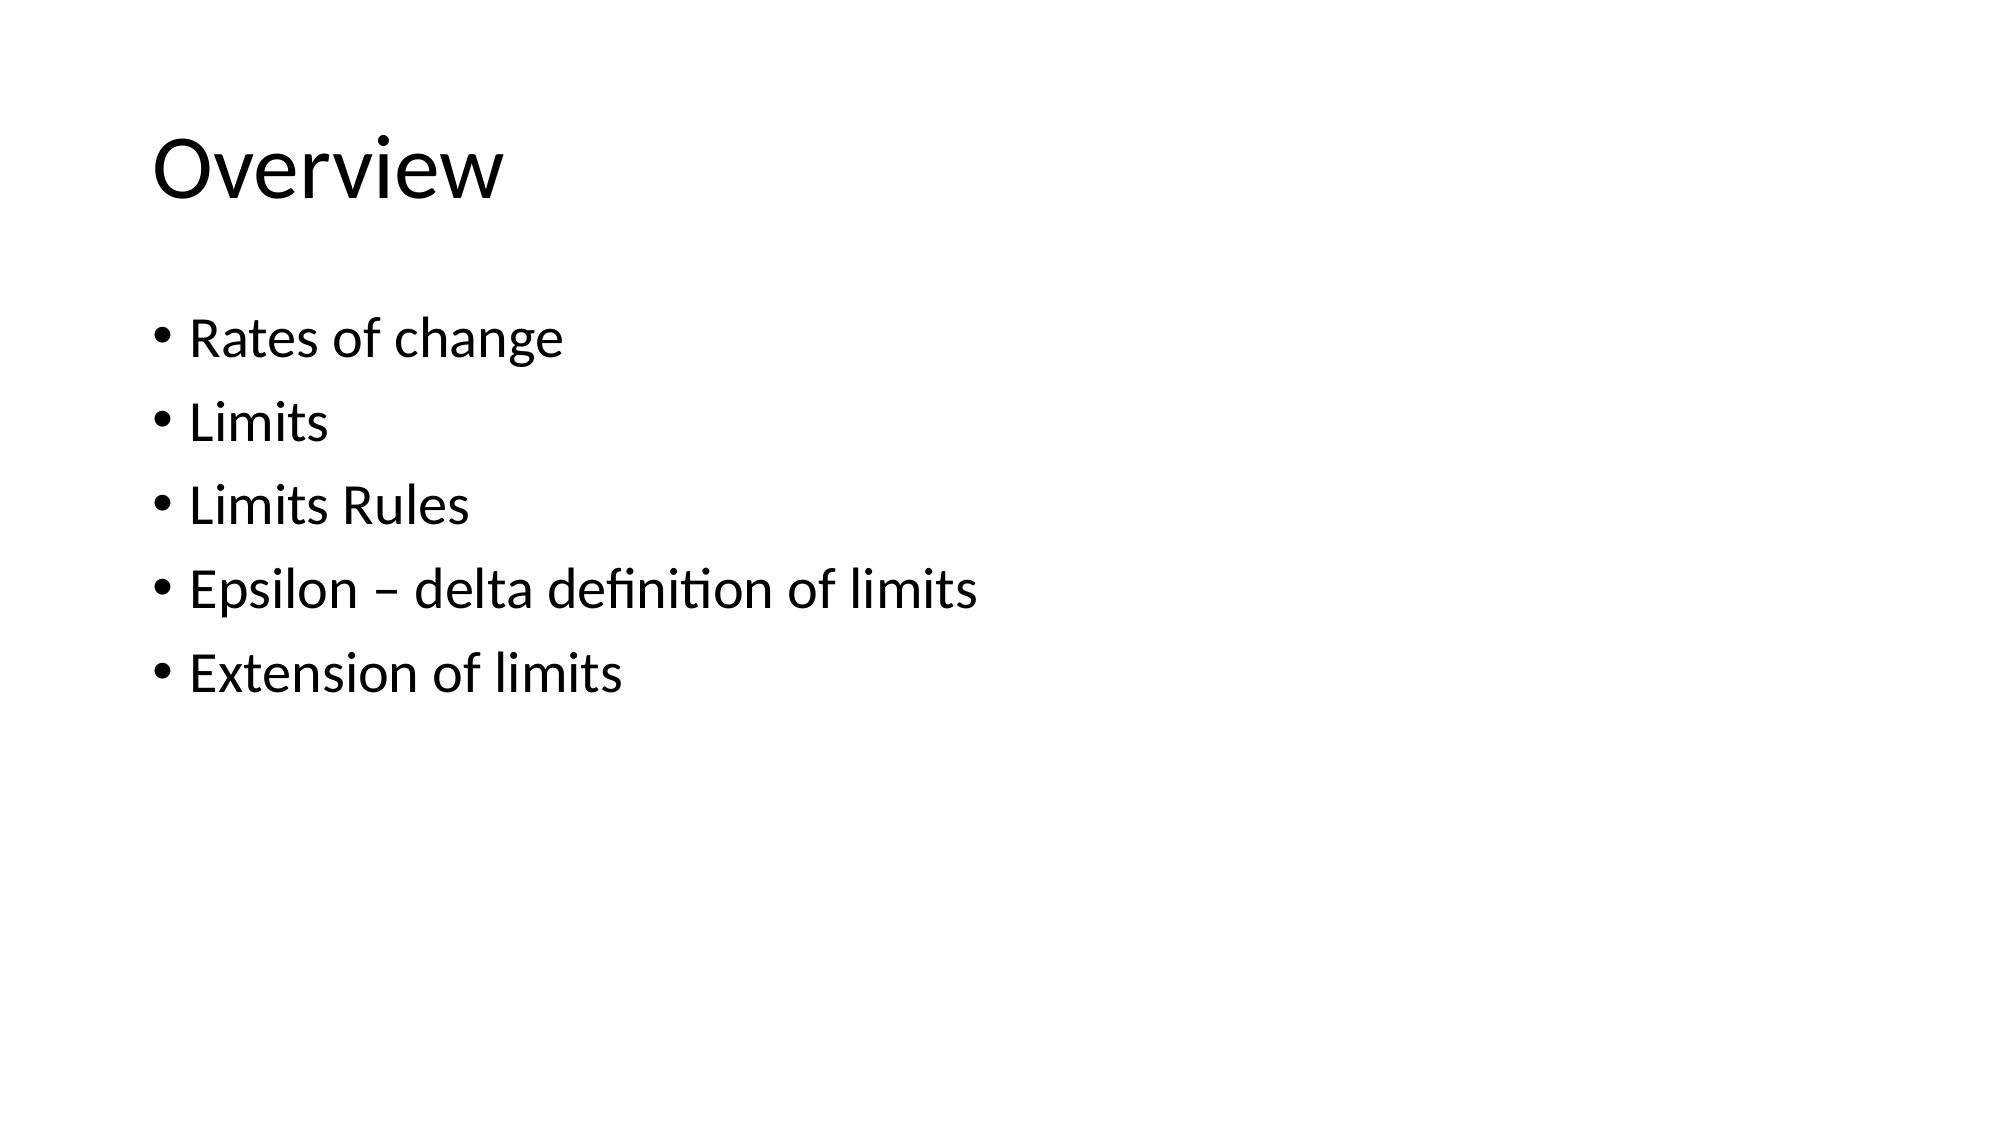

# Overview
Rates of change
Limits
Limits Rules
Epsilon – delta definition of limits
Extension of limits